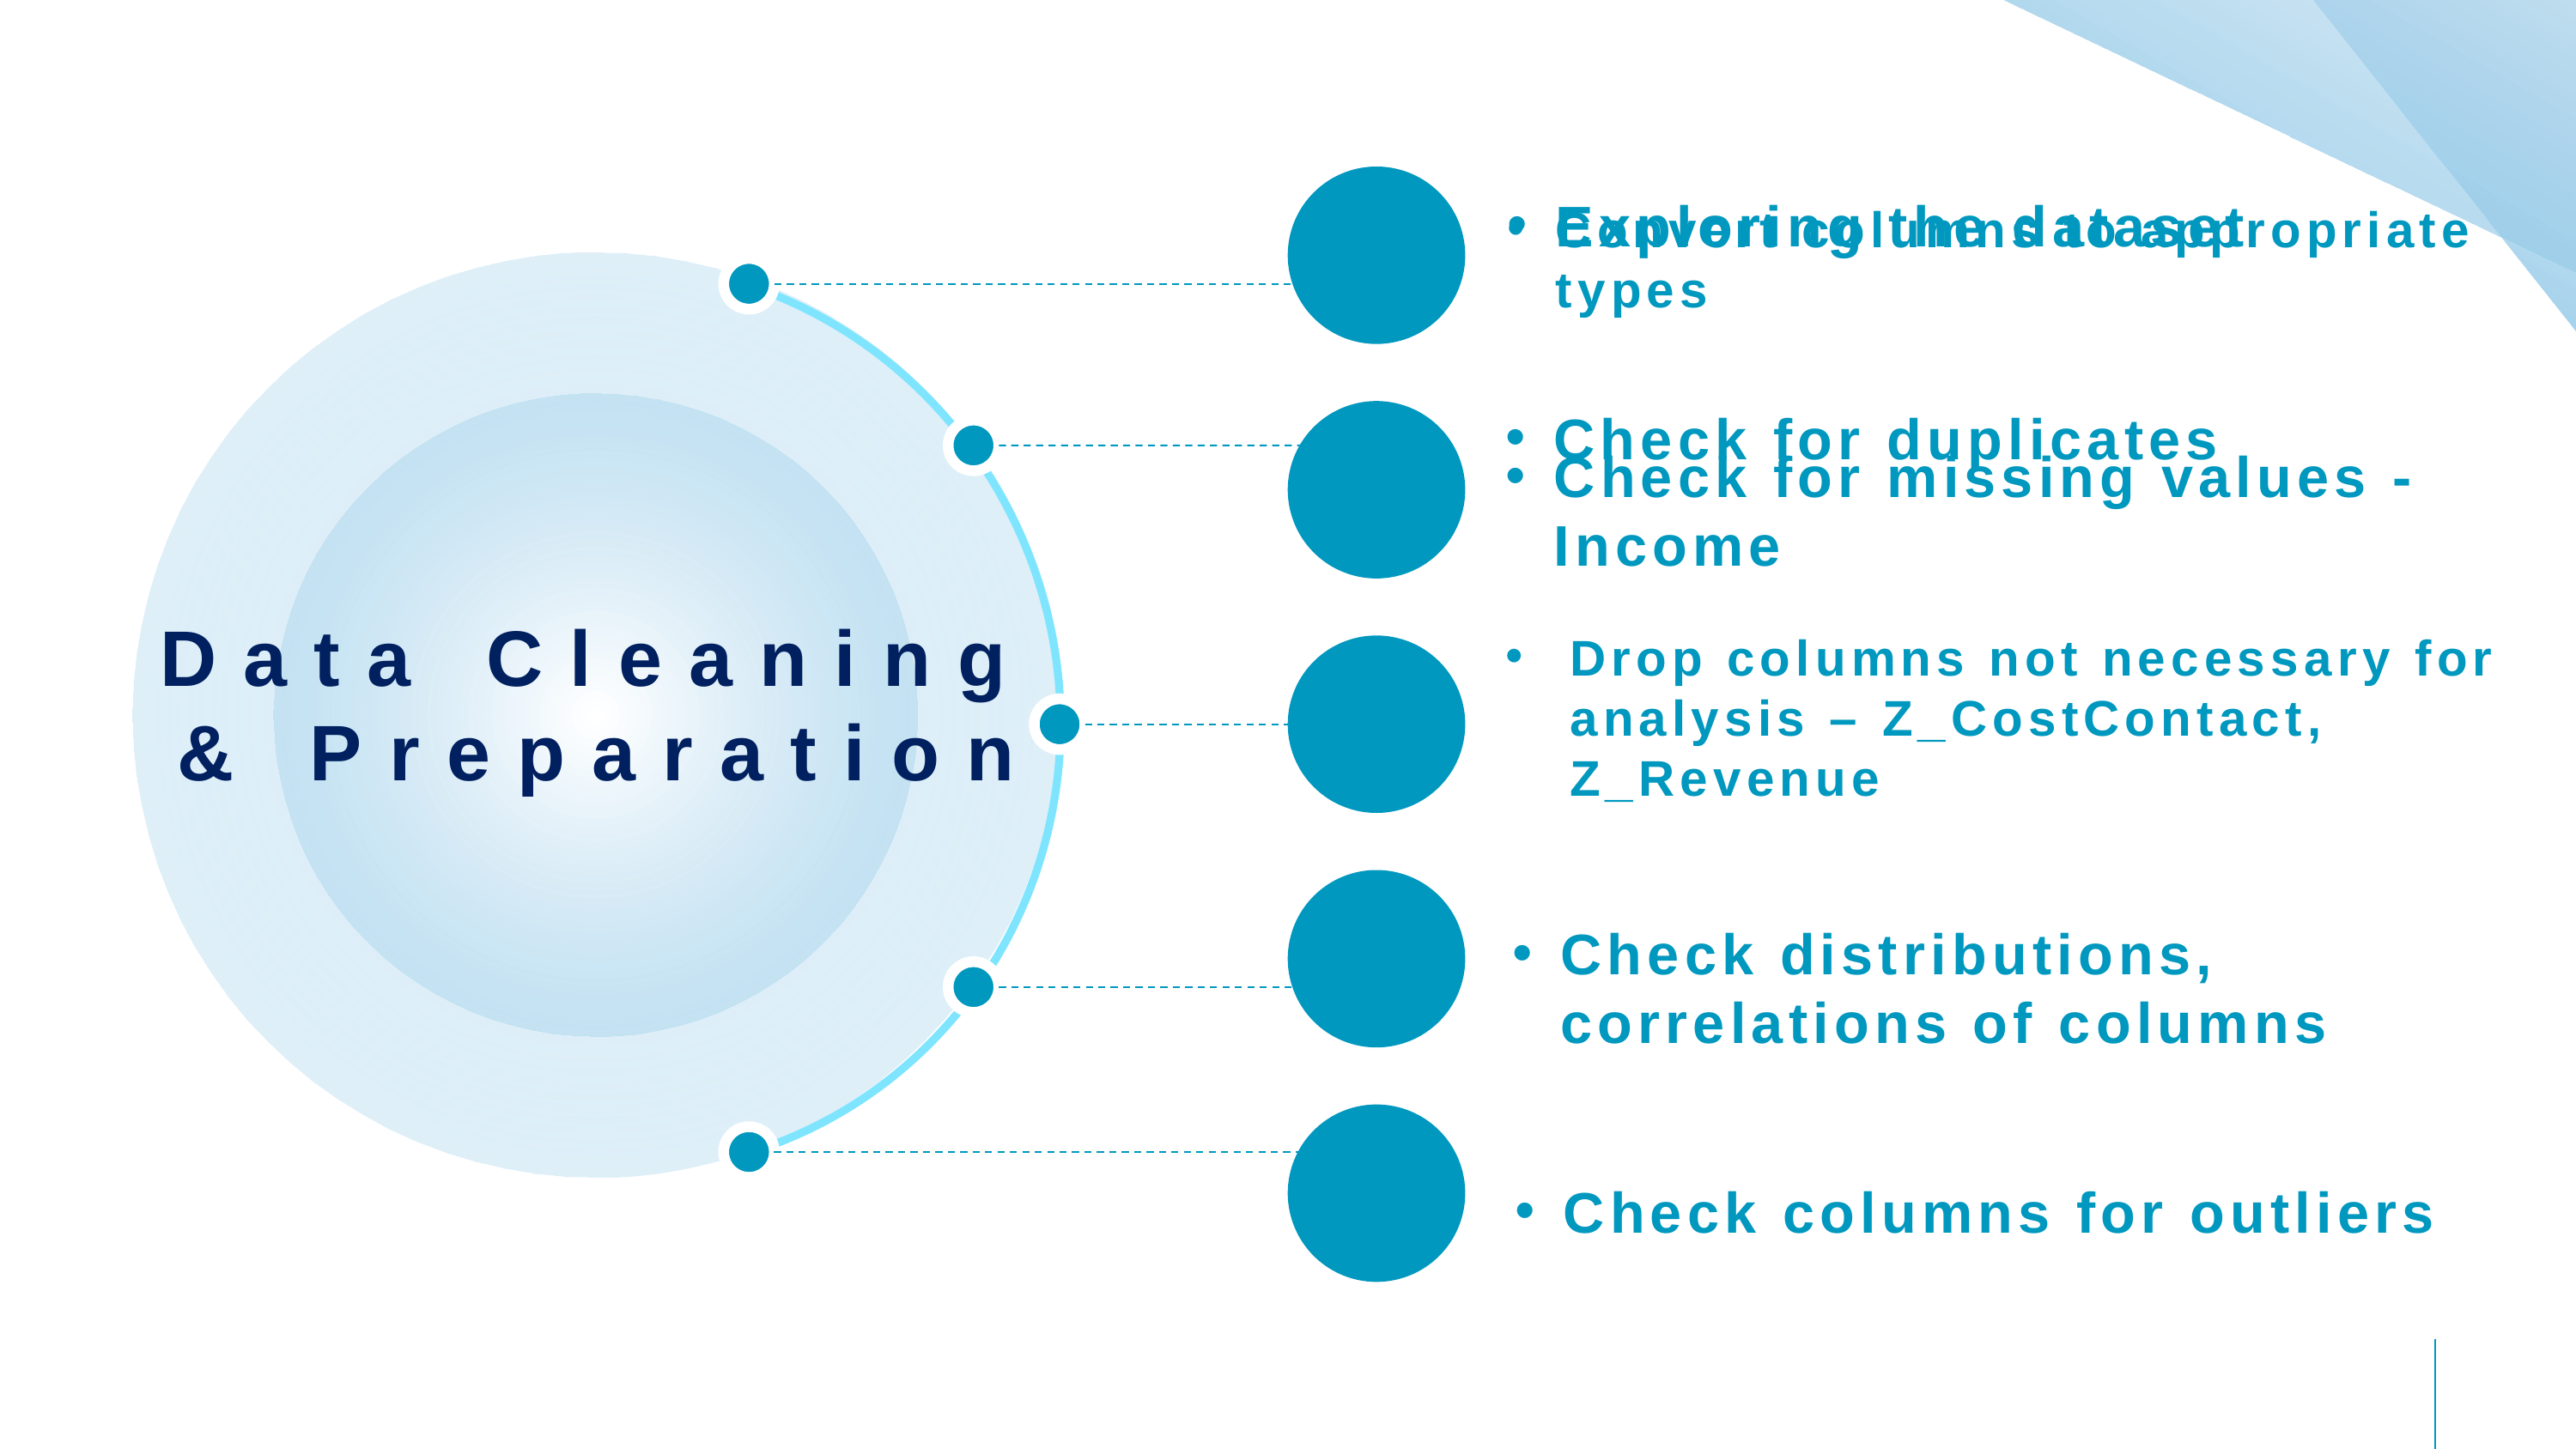

Exploring the dataset
Convert columns to appropriate types
Check for duplicates
# Data Cleaning & Preparation
Check for missing values - Income
Drop columns not necessary for analysis – Z_CostContact, Z_Revenue
Check distributions, correlations of columns
Check columns for outliers